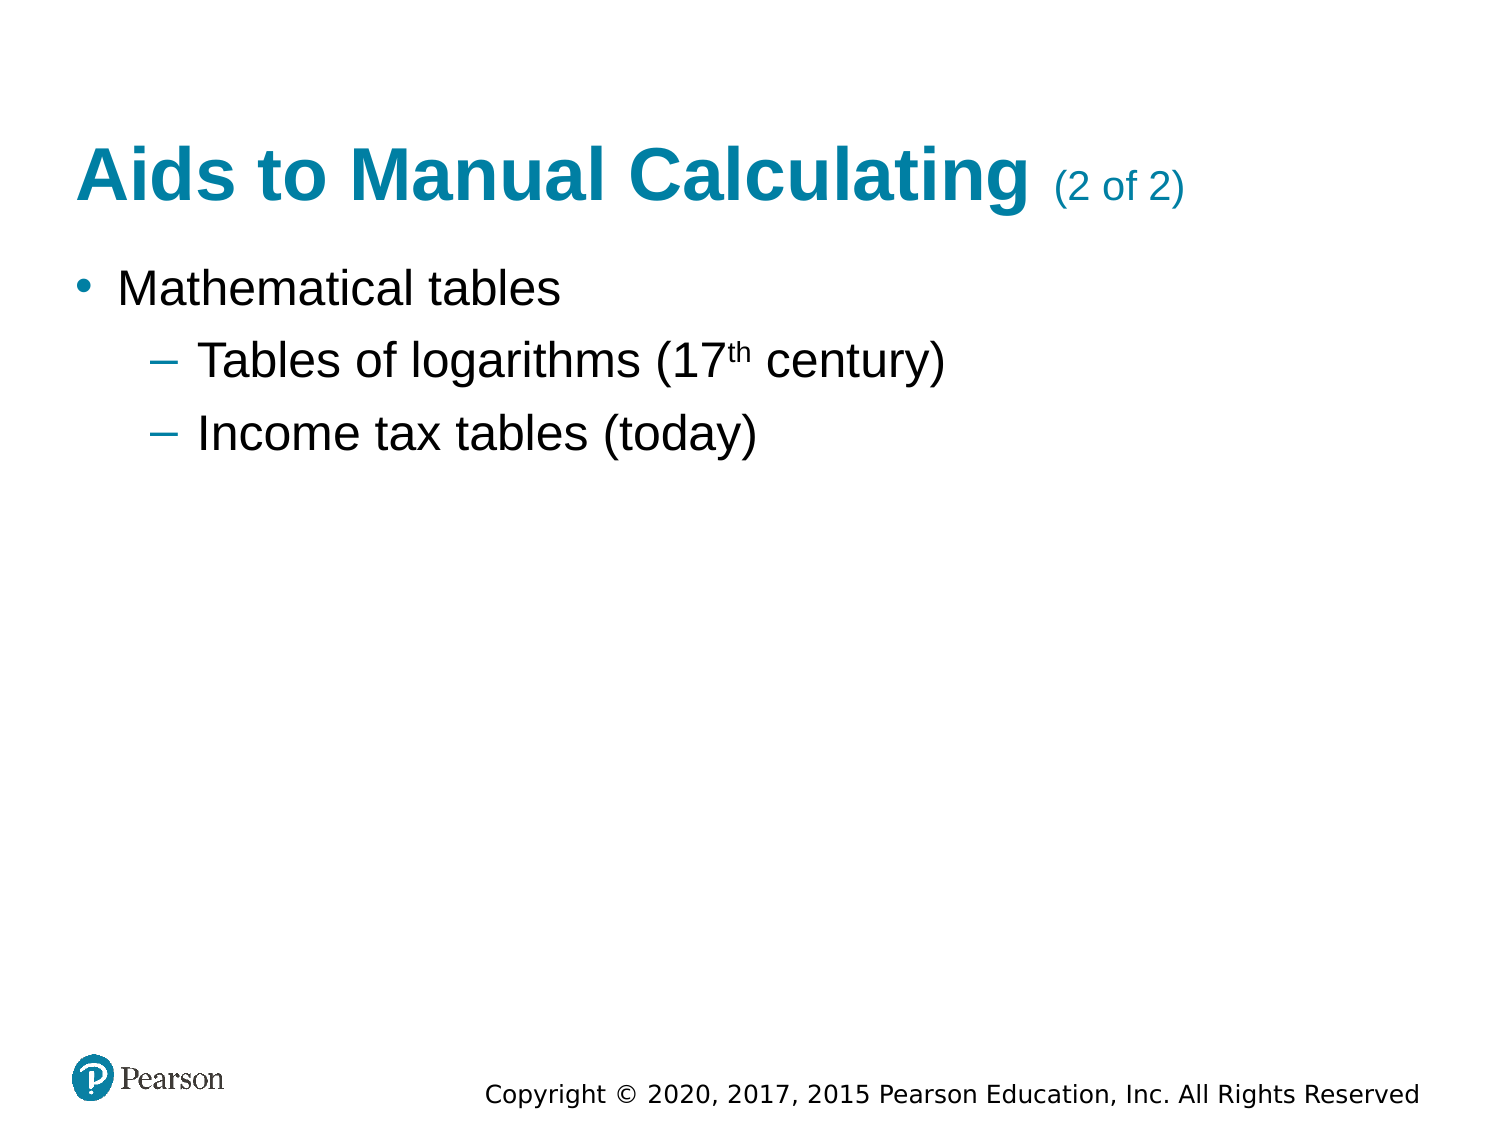

# Aids to Manual Calculating (2 of 2)
Mathematical tables
Tables of logarithms (17th century)
Income tax tables (today)